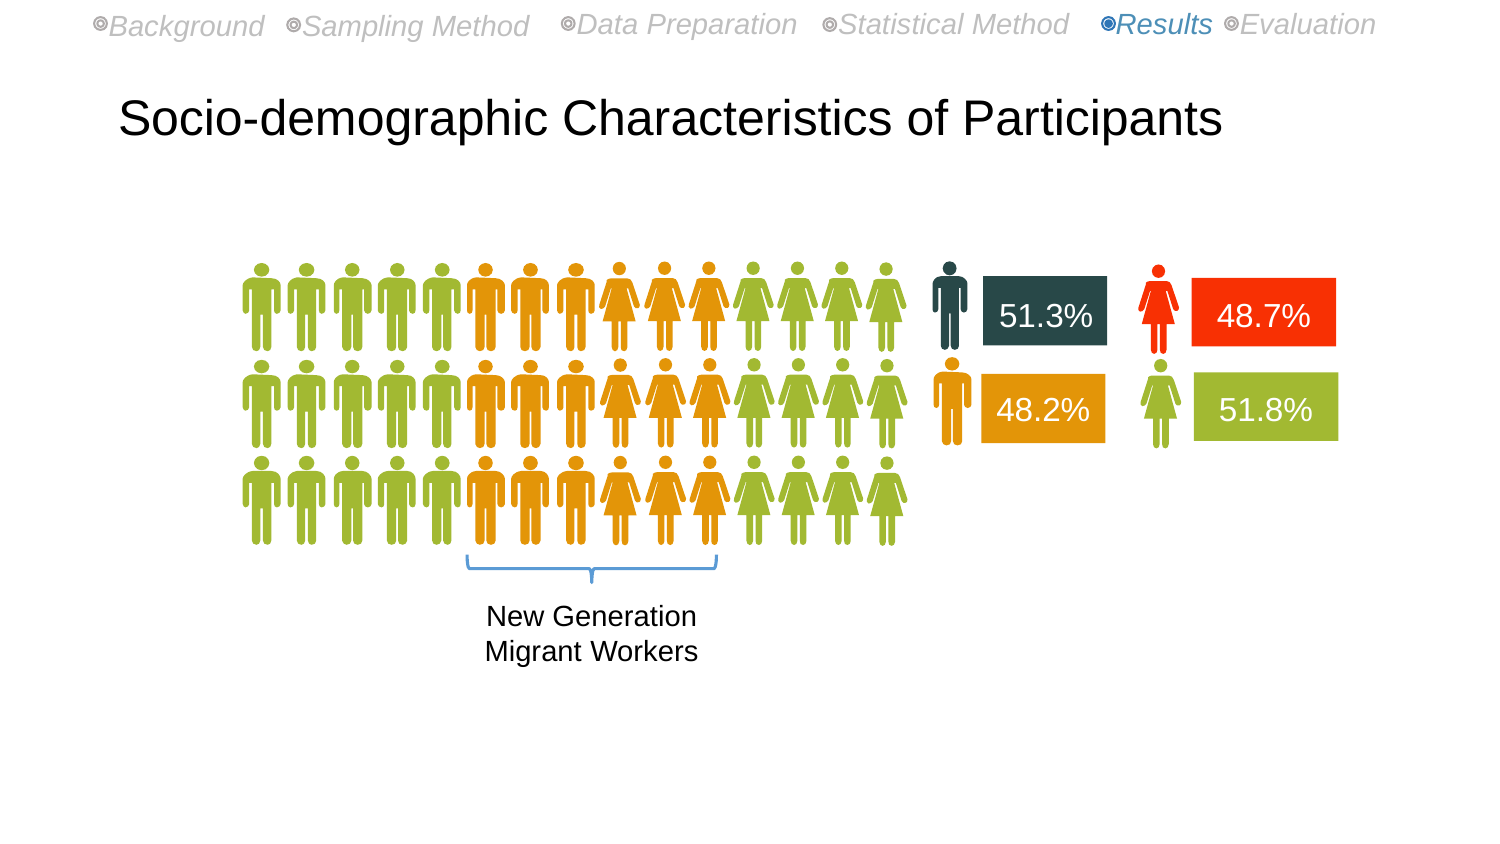

Background
Data Preparation
Statistical Method
Results
Evaluation
Sampling Method

# Socio-demographic Characteristics of Participants

51.3%
48.7%

48.2%
51.8%

New Generation Migrant Workers